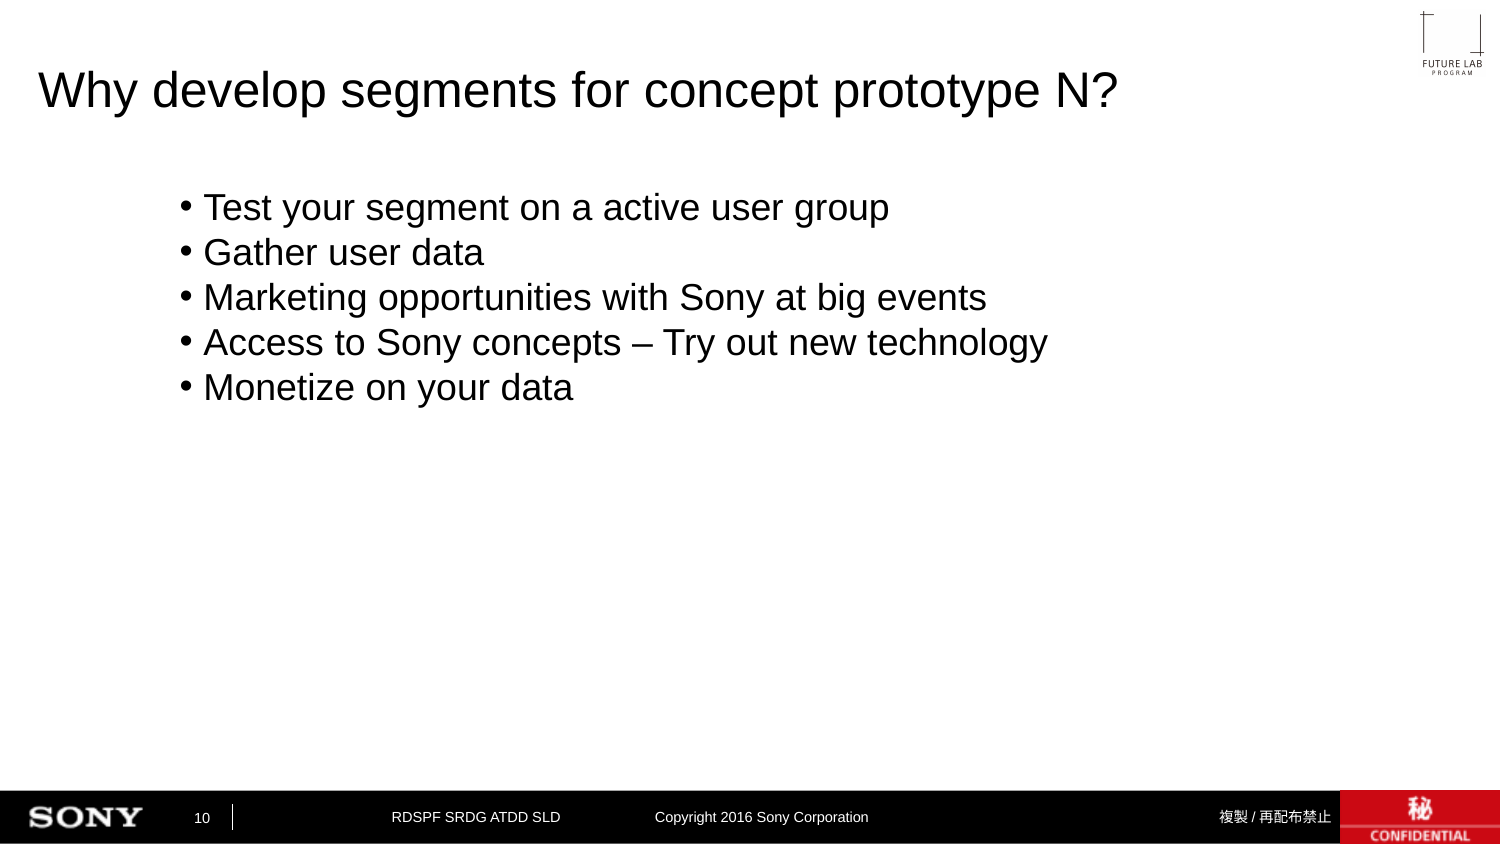

Why develop segments for concept prototype N?
 Test your segment on a active user group
 Gather user data
 Marketing opportunities with Sony at big events
 Access to Sony concepts – Try out new technology
 Monetize on your data